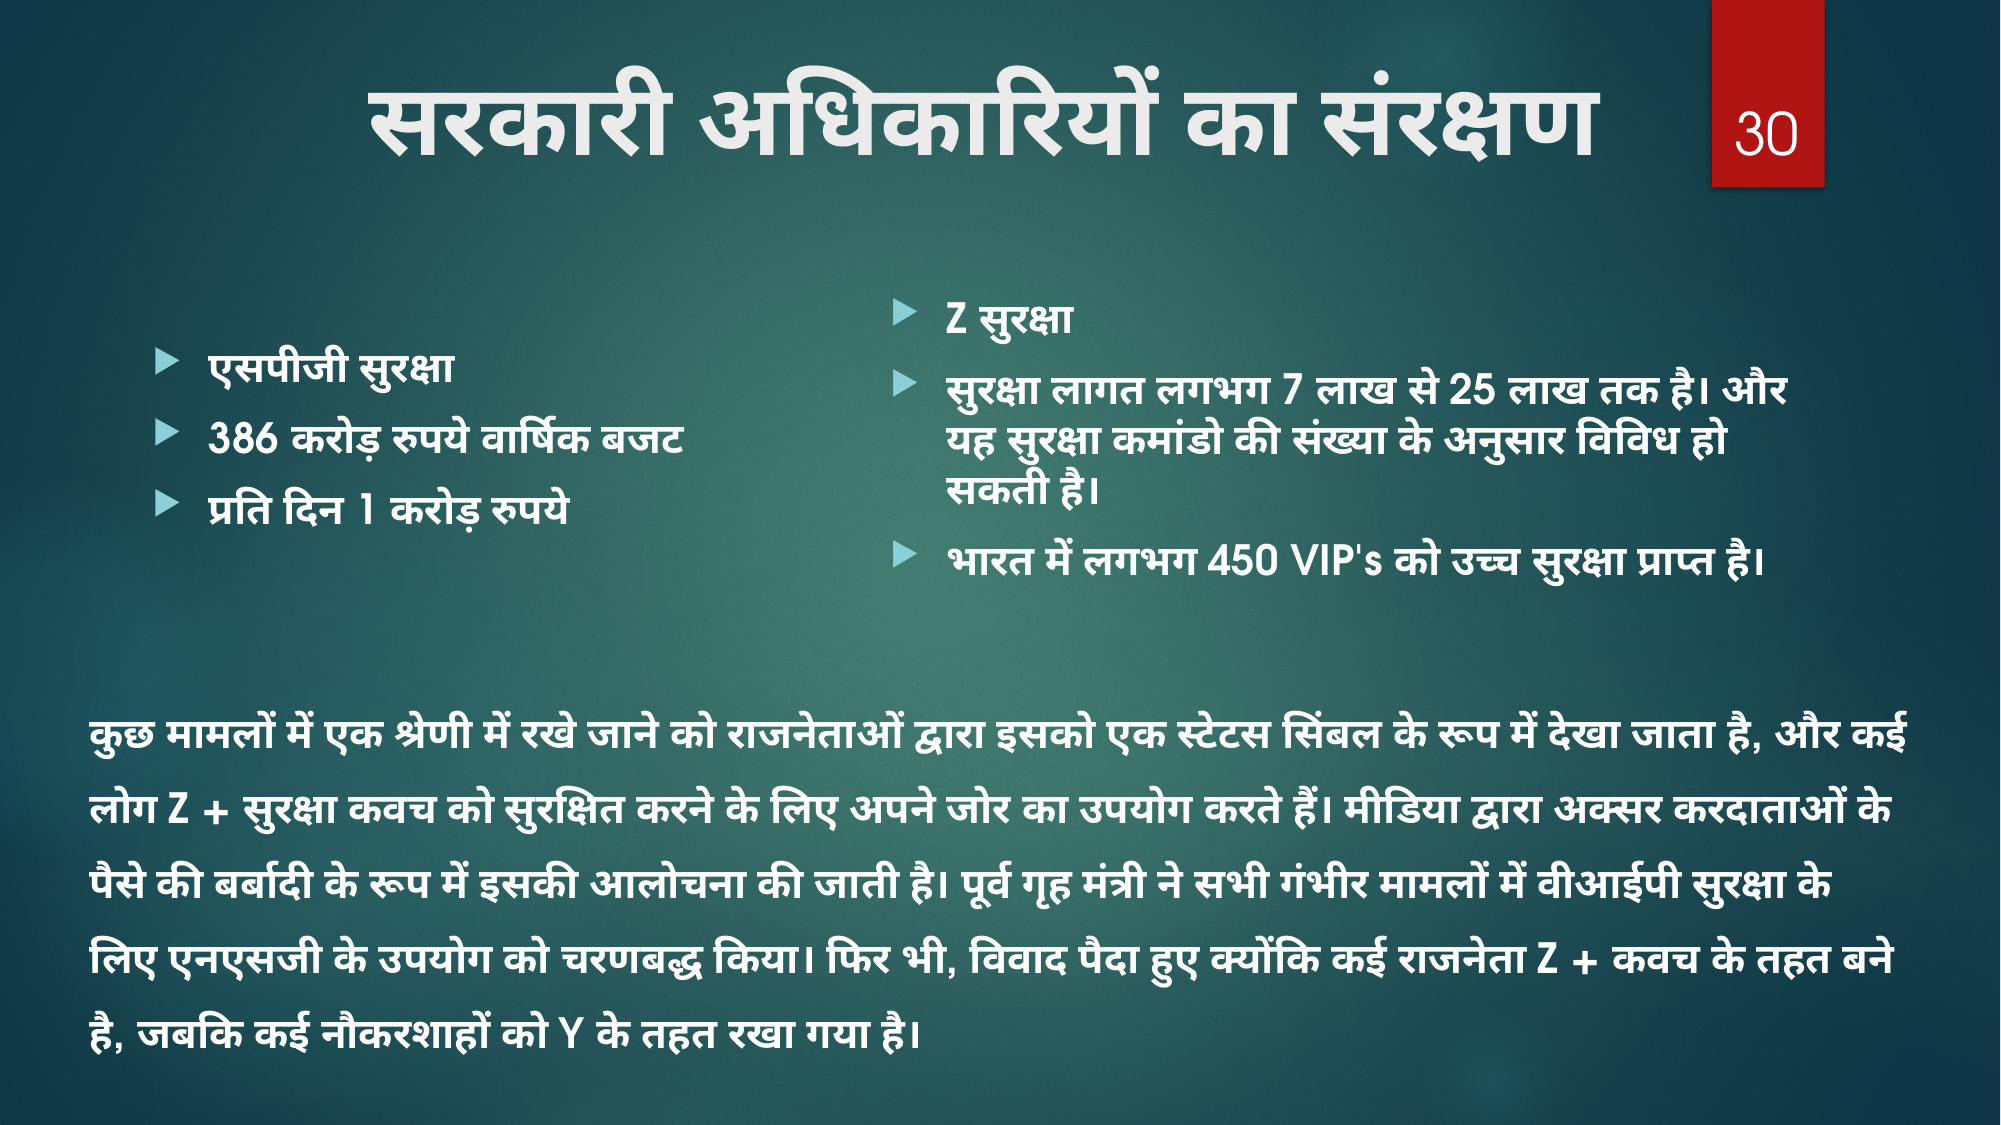

सरकारी अधिकारियों का संरक्षण
30
Z सुरक्षा
सुरक्षा लागत लगभग 7 लाख से 25 लाख तक है। और यह सुरक्षा कमांडो की संख्या के अनुसार विविध हो सकती है।
भारत में लगभग 450 VIP's को उच्च सुरक्षा प्राप्त है।
एसपीजी सुरक्षा
386 करोड़ रुपये वार्षिक बजट
प्रति दिन 1 करोड़ रुपये
कुछ मामलों में एक श्रेणी में रखे जाने को राजनेताओं द्वारा इसको एक स्टेटस सिंबल के रूप में देखा जाता है, और कई लोग Z + सुरक्षा कवच को सुरक्षित करने के लिए अपने जोर का उपयोग करते हैं। मीडिया द्वारा अक्सर करदाताओं के पैसे की बर्बादी के रूप में इसकी आलोचना की जाती है। पूर्व गृह मंत्री ने सभी गंभीर मामलों में वीआईपी सुरक्षा के लिए एनएसजी के उपयोग को चरणबद्ध किया। फिर भी, विवाद पैदा हुए क्योंकि कई राजनेता Z + कवच के तहत बने है, जबकि कई नौकरशाहों को Y के तहत रखा गया है।